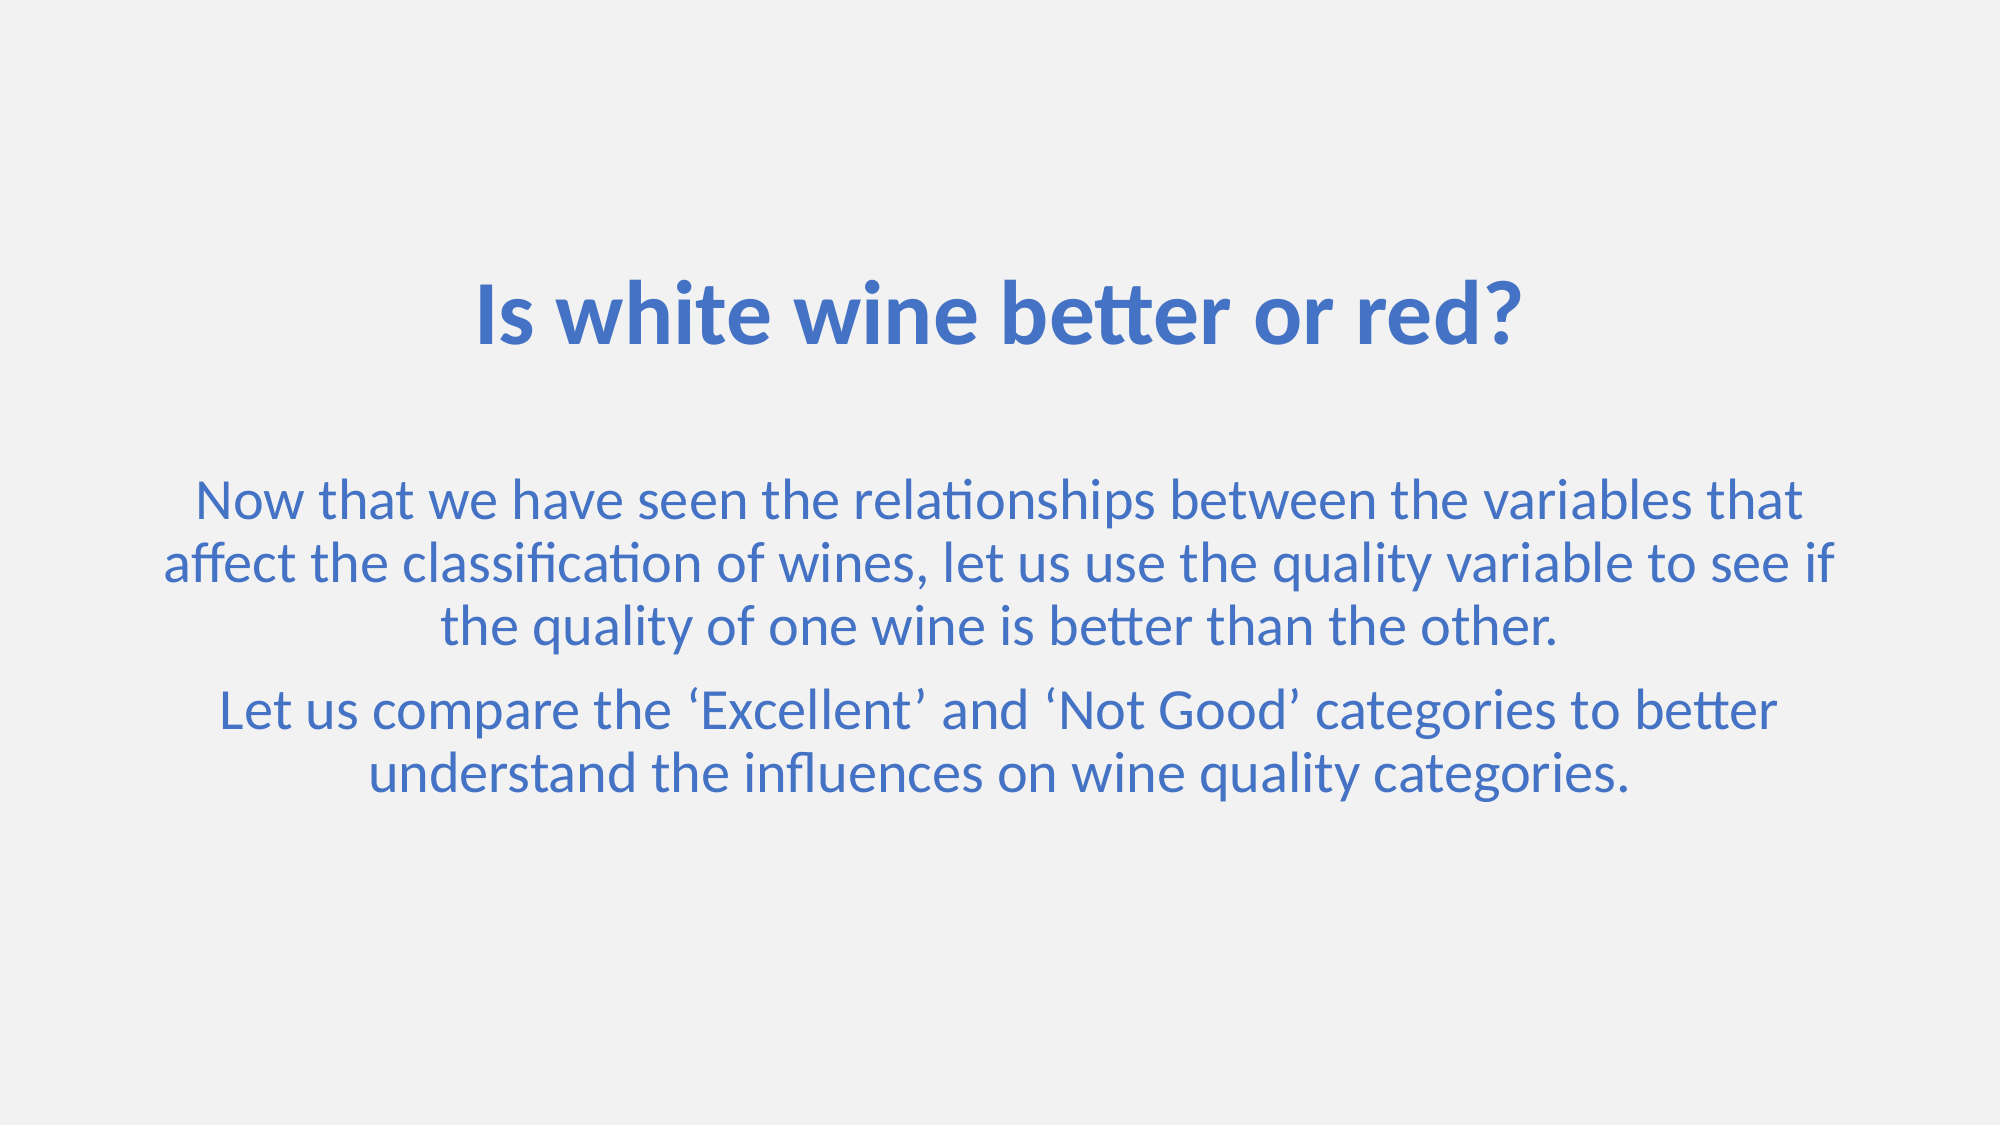

Is white wine better or red?

Now that we have seen the relationships between the variables that affect the classification of wines, let us use the quality variable to see if the quality of one wine is better than the other.
Let us compare the ‘Excellent’ and ‘Not Good’ categories to better understand the influences on wine quality categories.